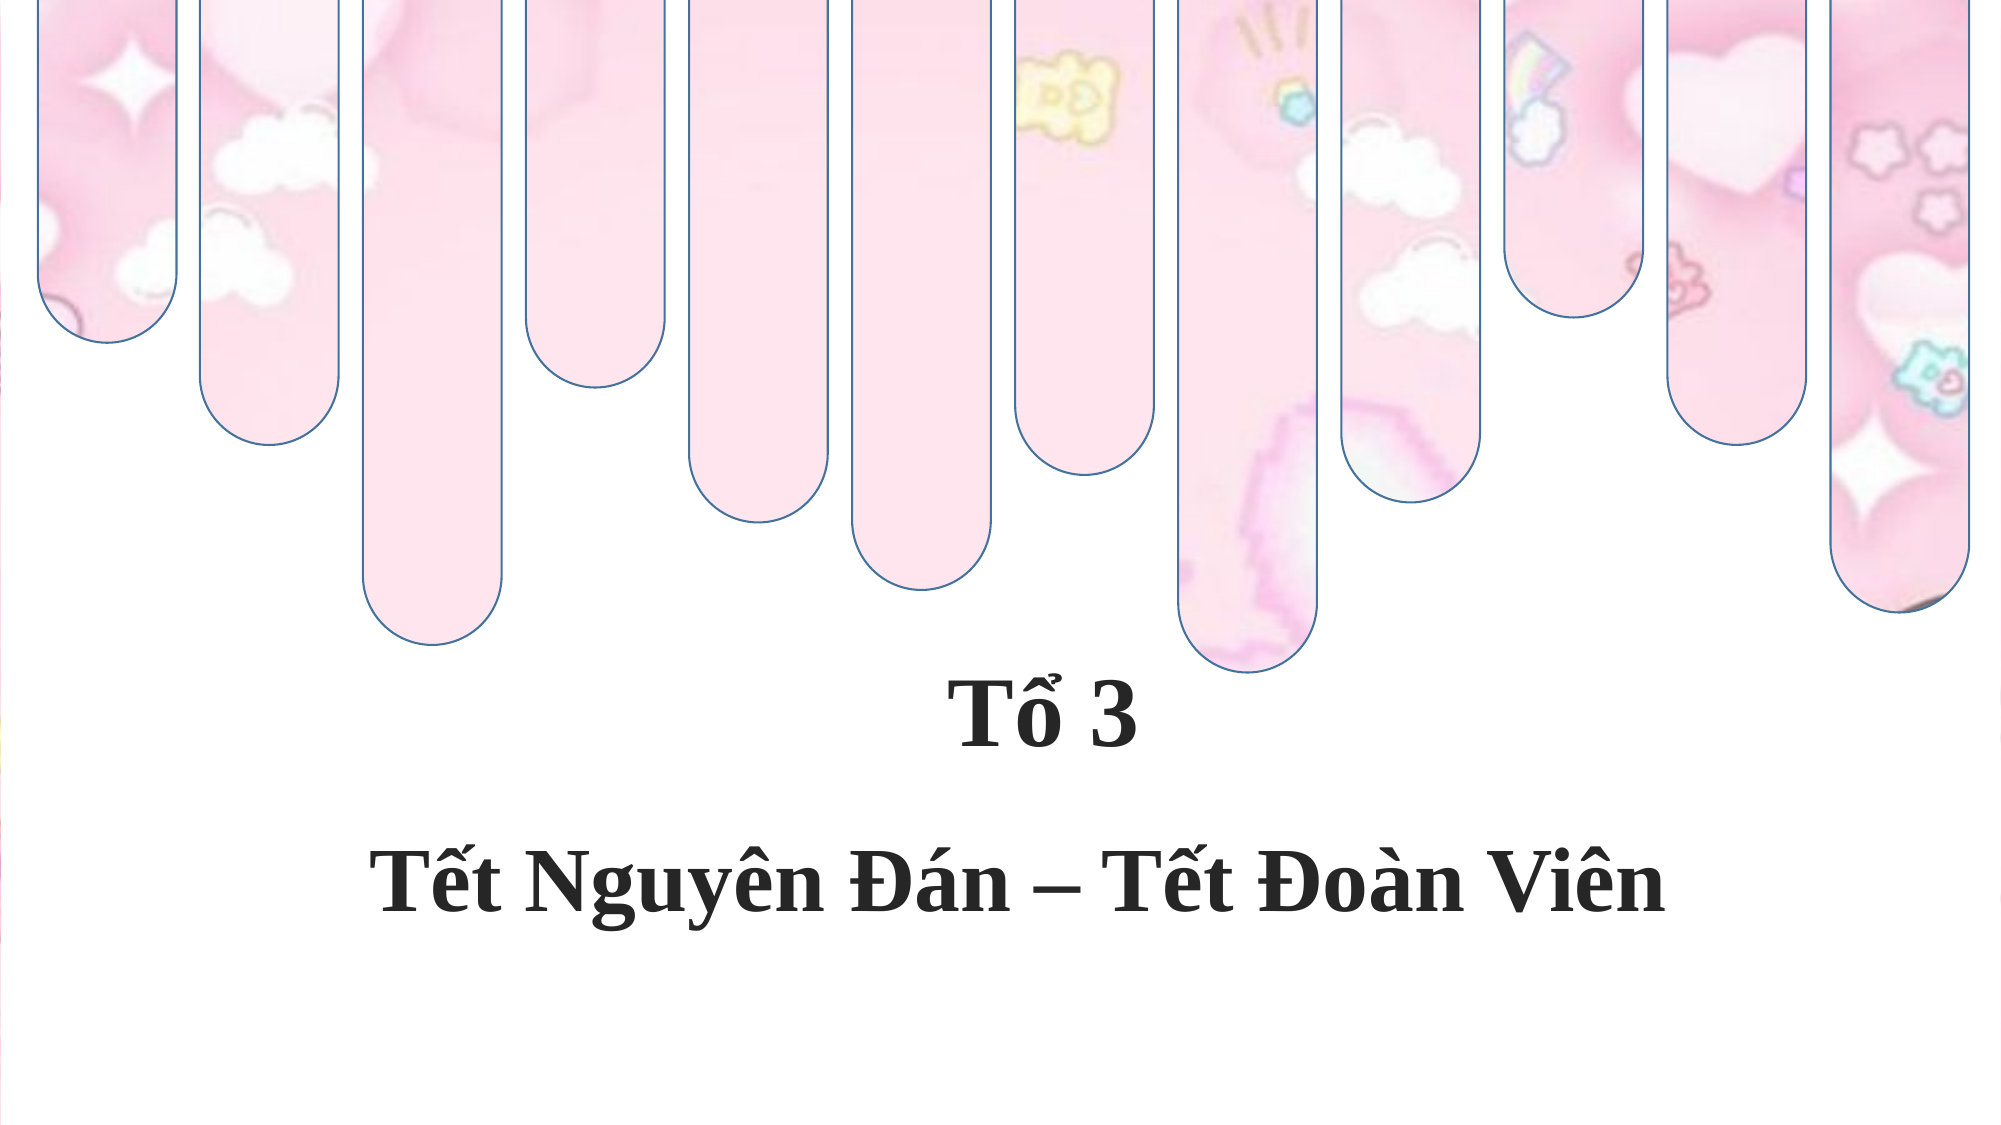

Tổ 3
Tết Nguyên Đán – Tết Đoàn Viên